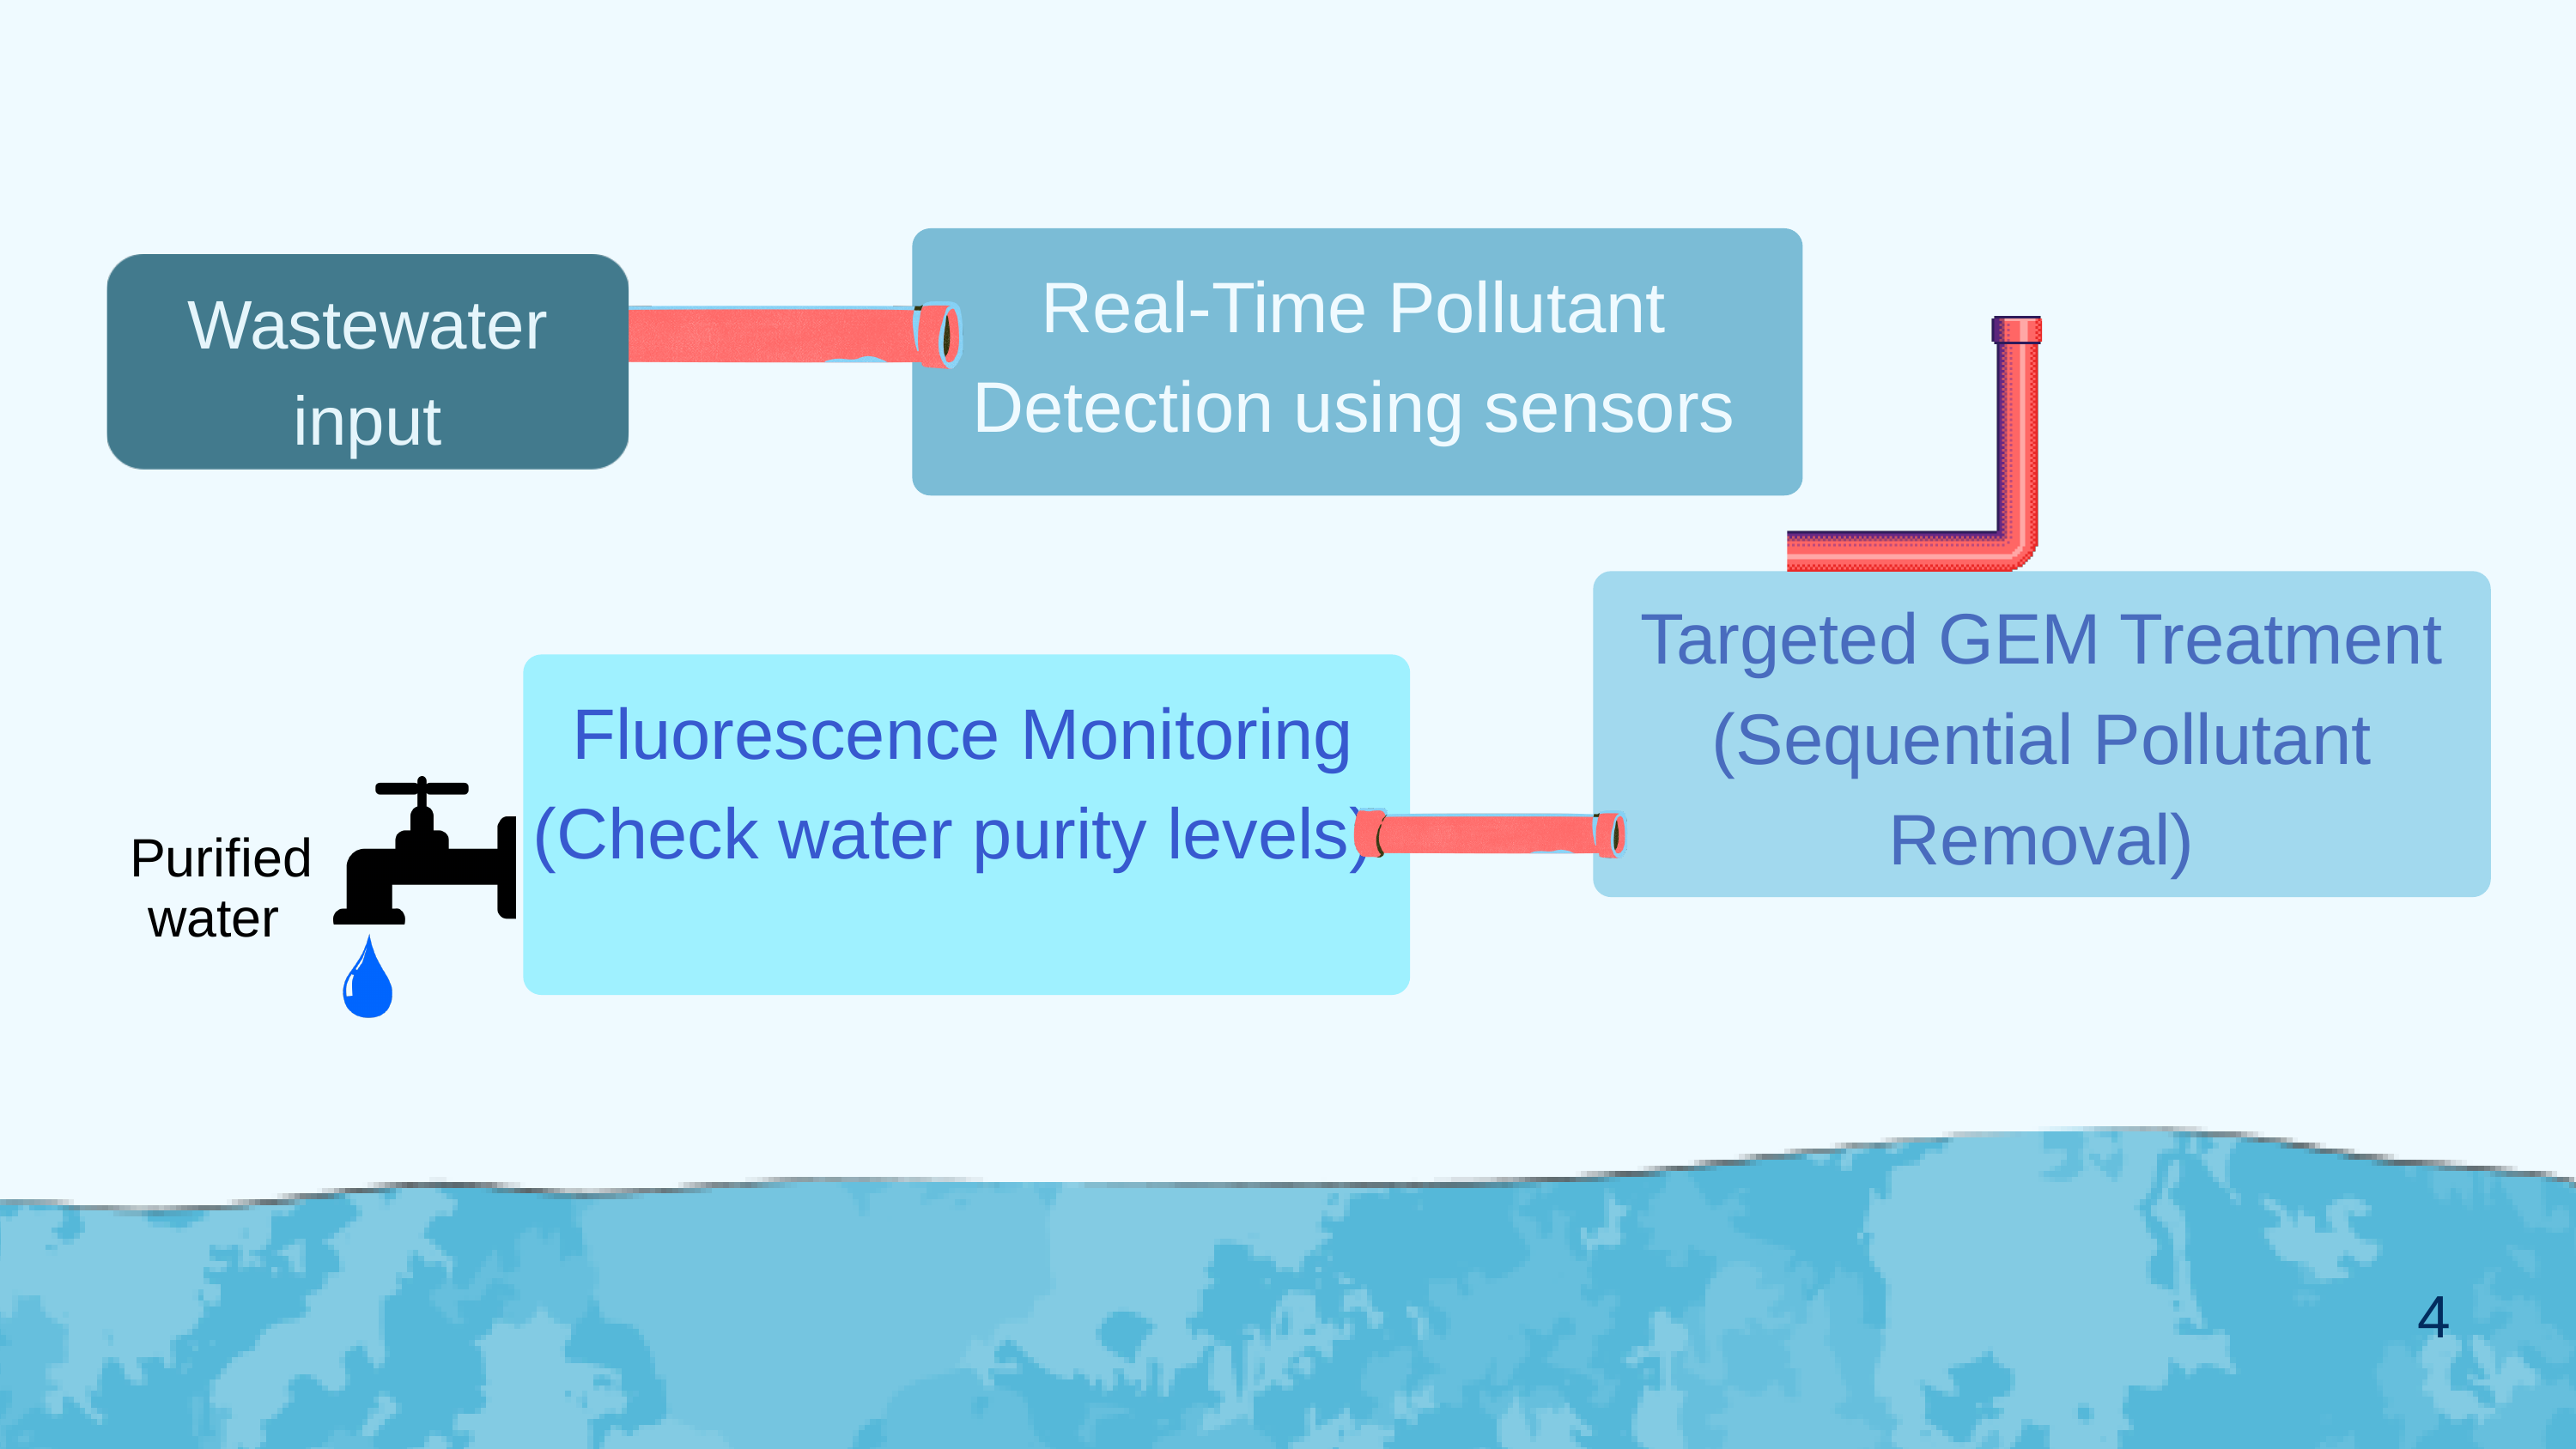

Real-Time Pollutant Detection using sensors

Wastewater input

Targeted GEM Treatment (Sequential Pollutant Removal)

Fluorescence Monitoring (Check water purity levels)

Purified water

4